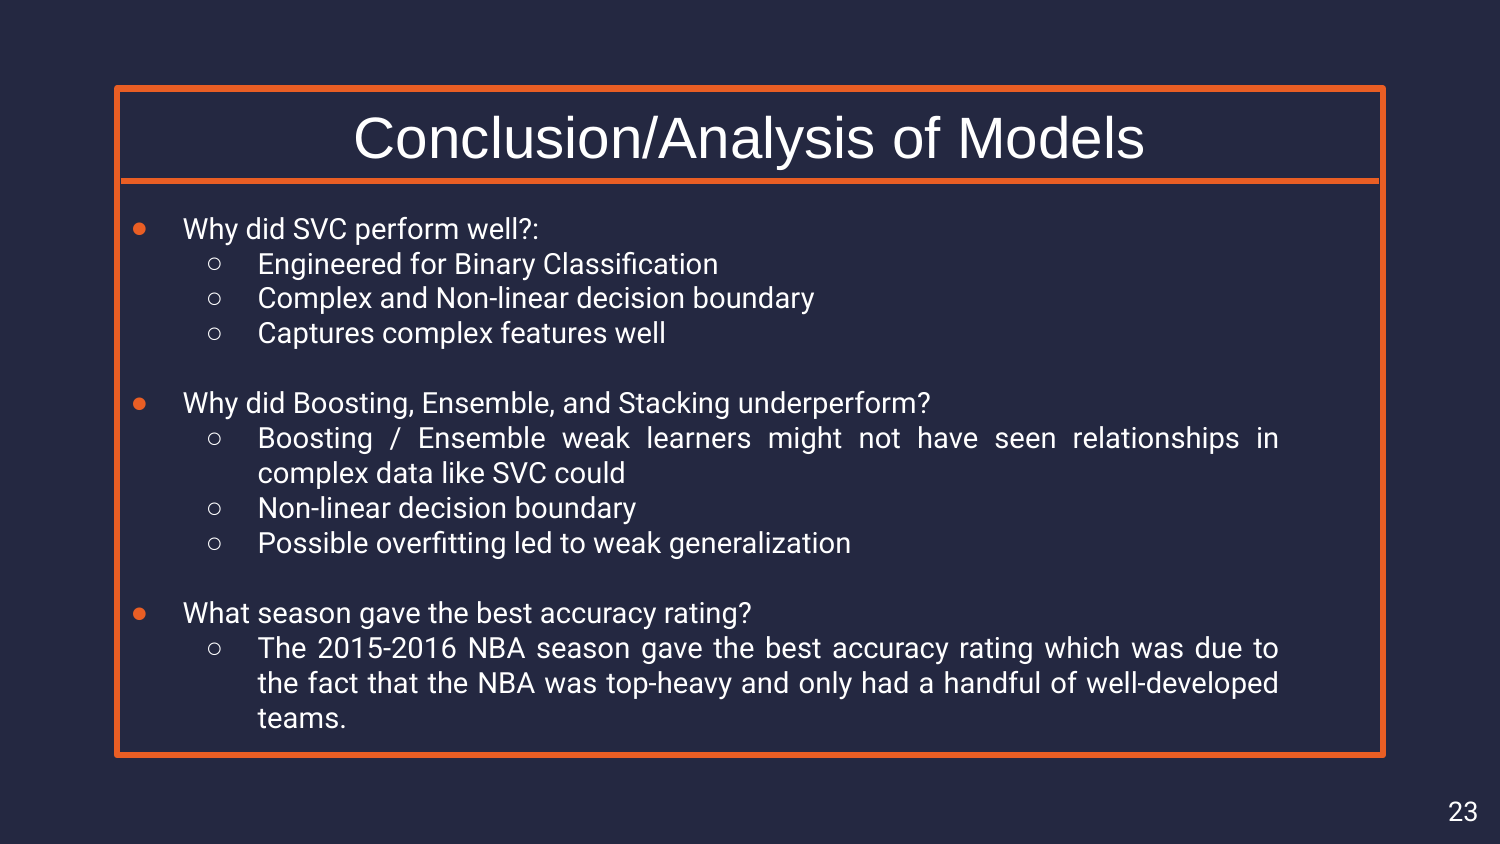

# Conclusion/Analysis of Models
Why did SVC perform well?:
Engineered for Binary Classification
Complex and Non-linear decision boundary
Captures complex features well

Why did Boosting, Ensemble, and Stacking underperform?
Boosting / Ensemble weak learners might not have seen relationships in complex data like SVC could
Non-linear decision boundary
Possible overfitting led to weak generalization

What season gave the best accuracy rating?
The 2015-2016 NBA season gave the best accuracy rating which was due to the fact that the NBA was top-heavy and only had a handful of well-developed teams.
23